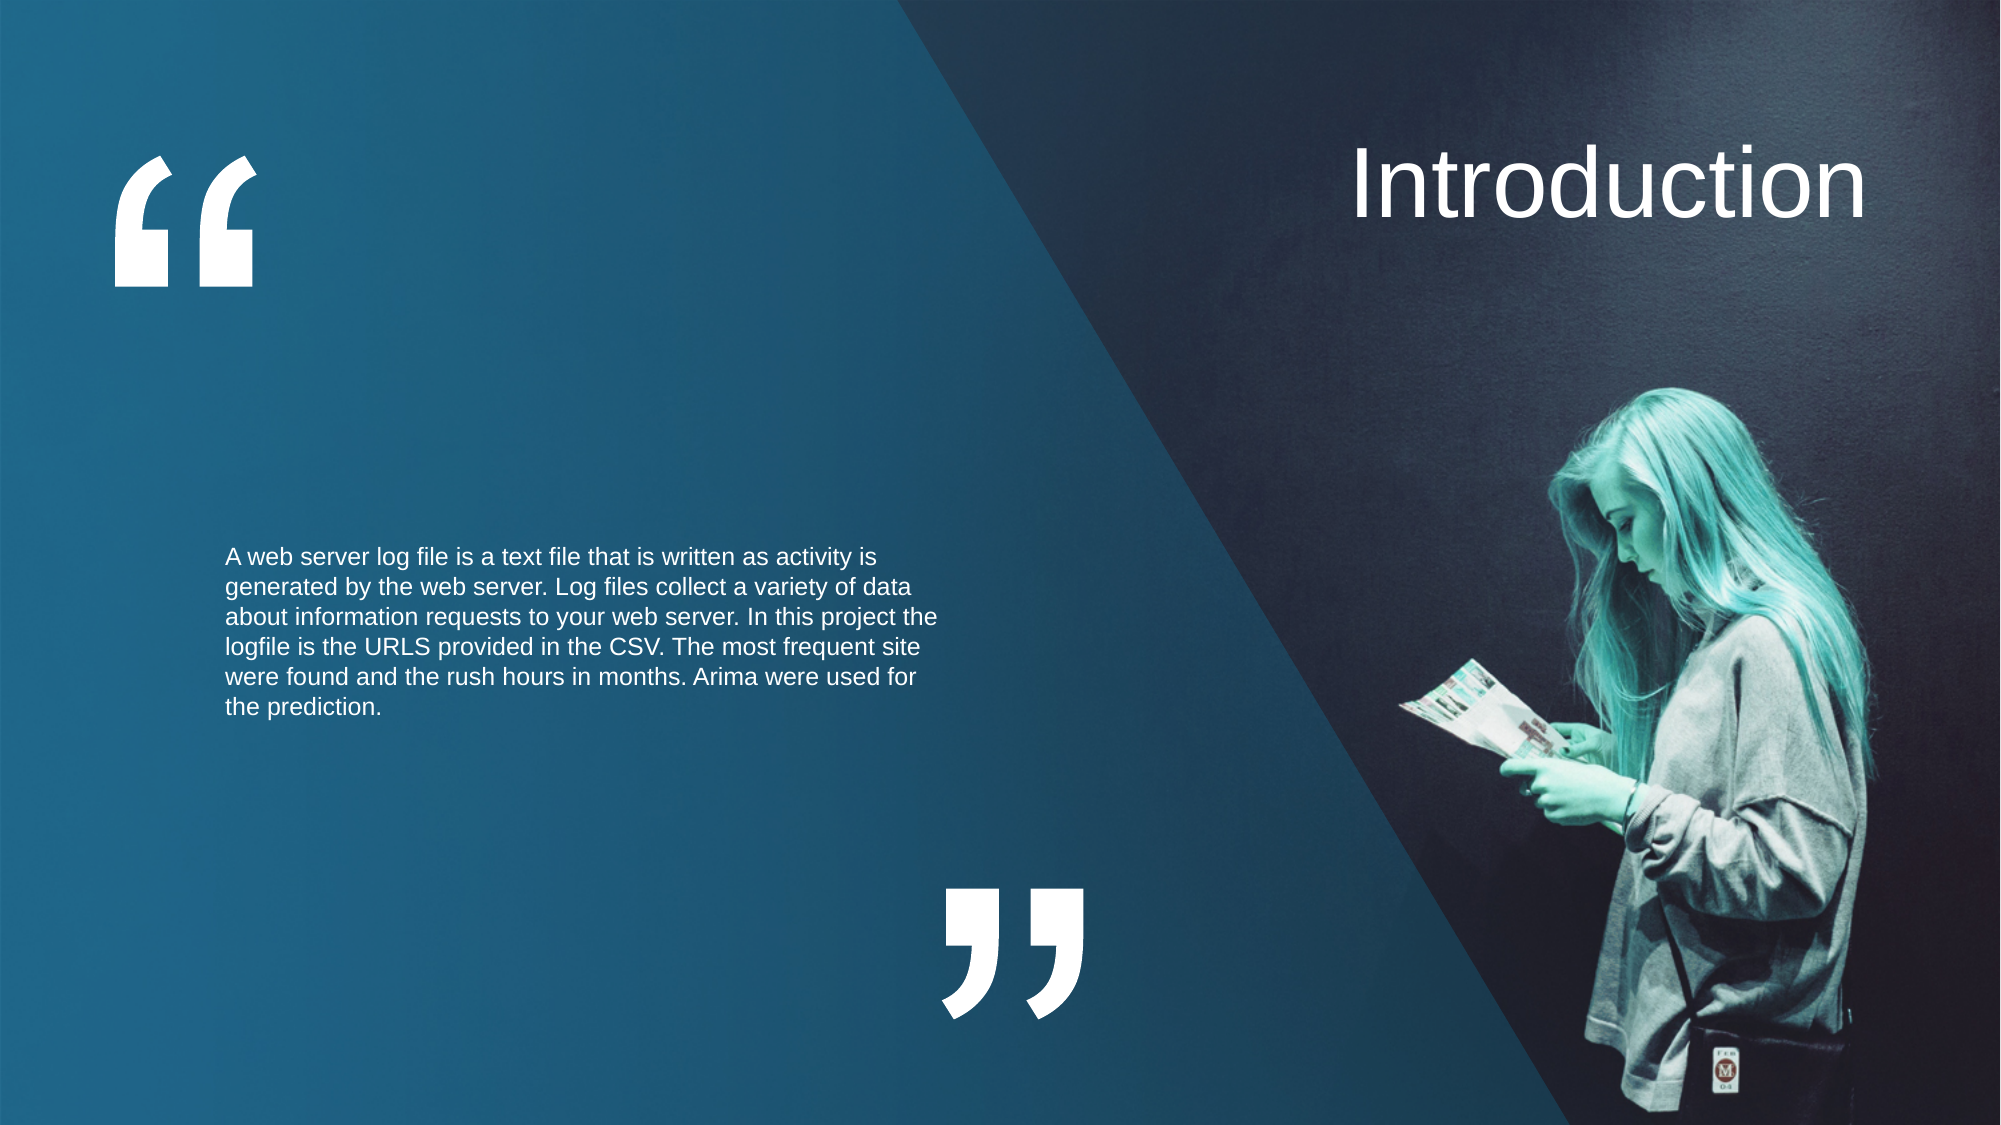

Introduction

A web server log file is a text file that is written as activity is generated by the web server. Log files collect a variety of data about information requests to your web server. In this project the logfile is the URLS provided in the CSV. The most frequent site were found and the rush hours in months. Arima were used for the prediction.